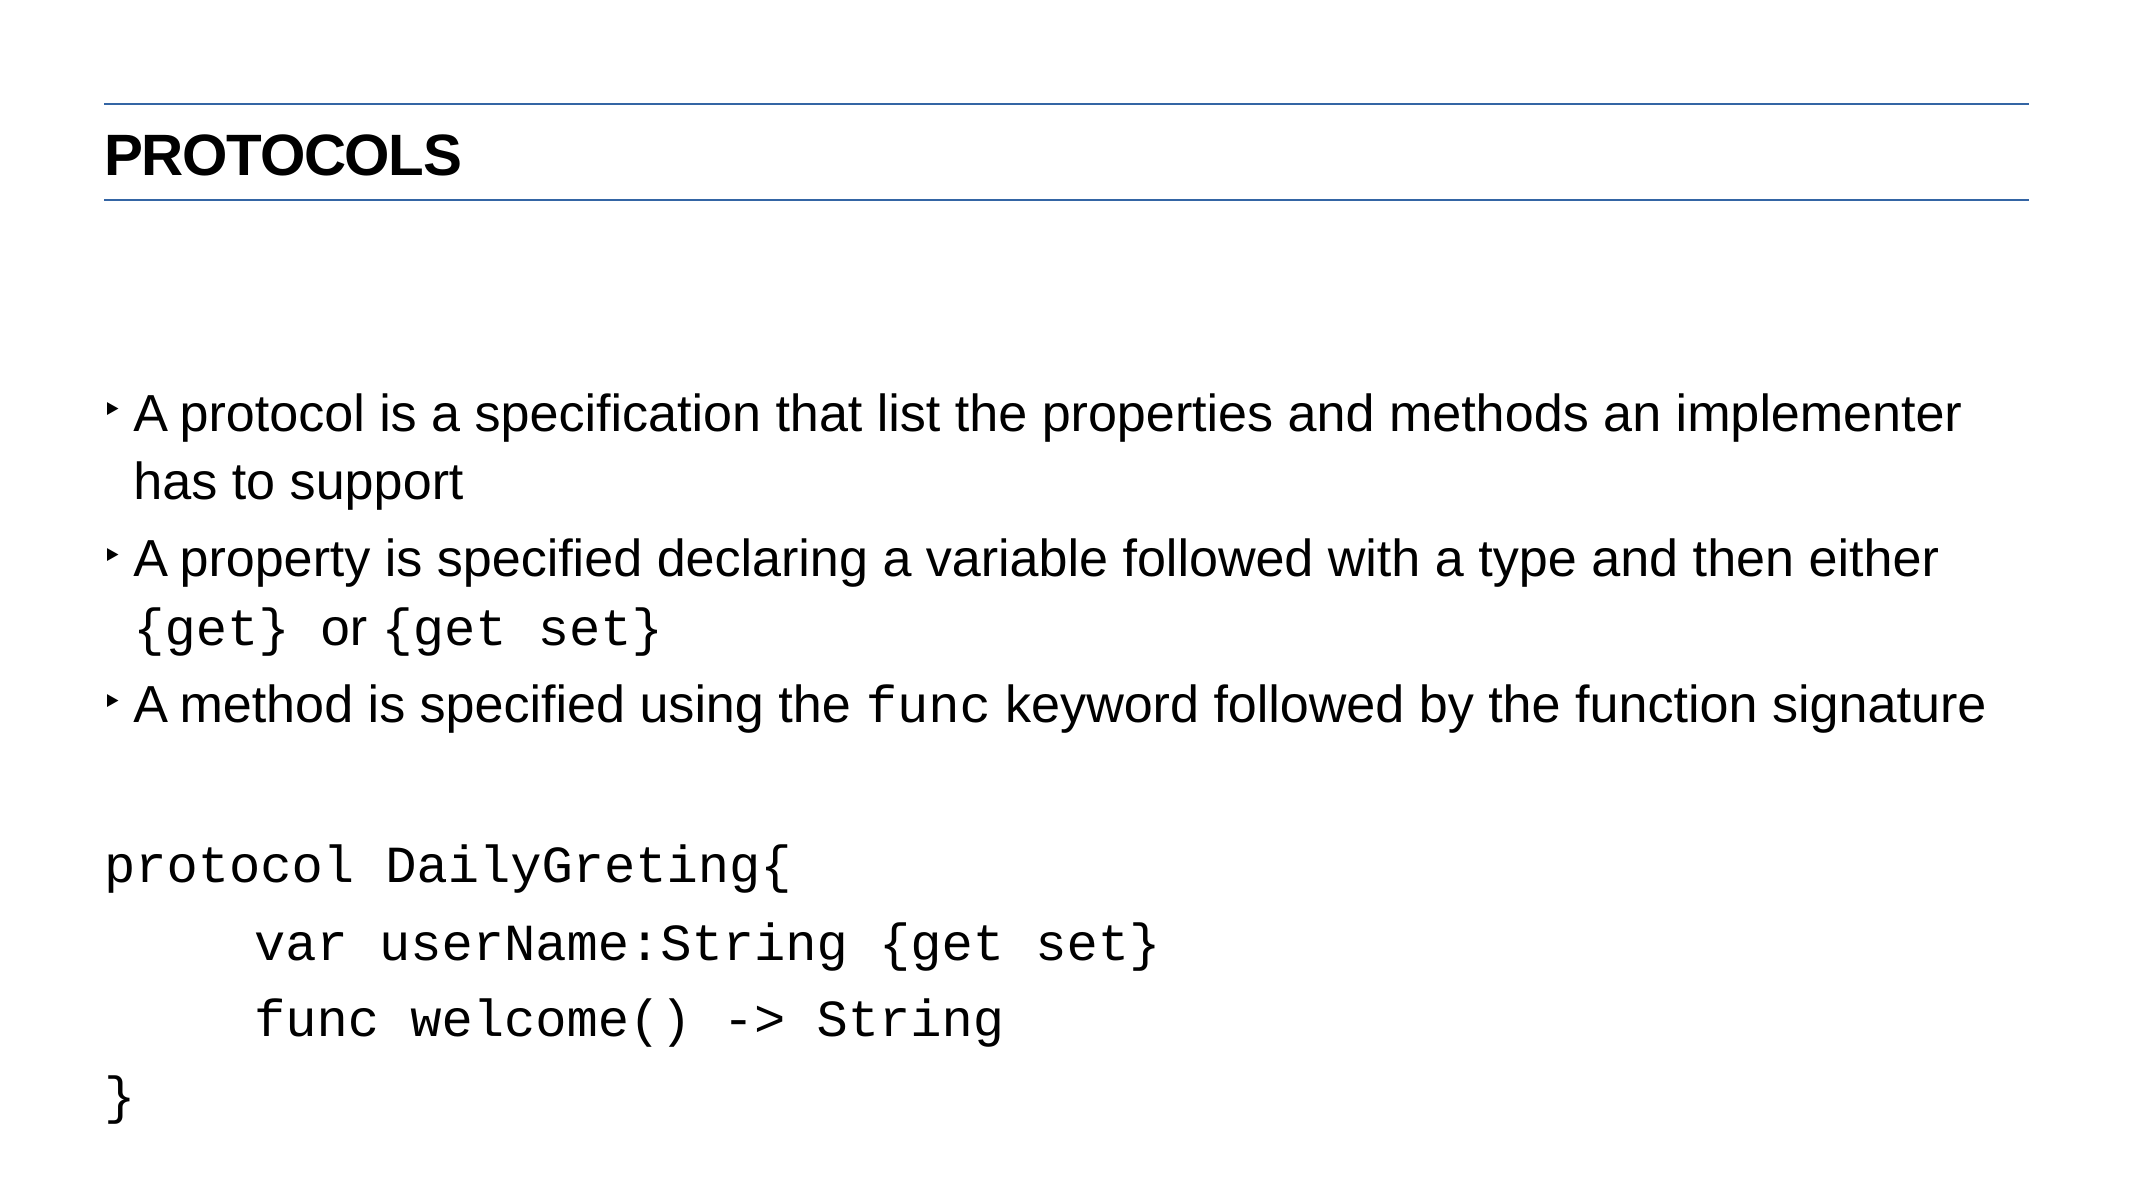

protocols

A protocol is a specification that list the properties and methods an implementer has to support
A property is specified declaring a variable followed with a type and then either {get} or {get set}
A method is specified using the func keyword followed by the function signature

protocol DailyGreting{
	var userName:String {get set}
	func welcome() -> String
}